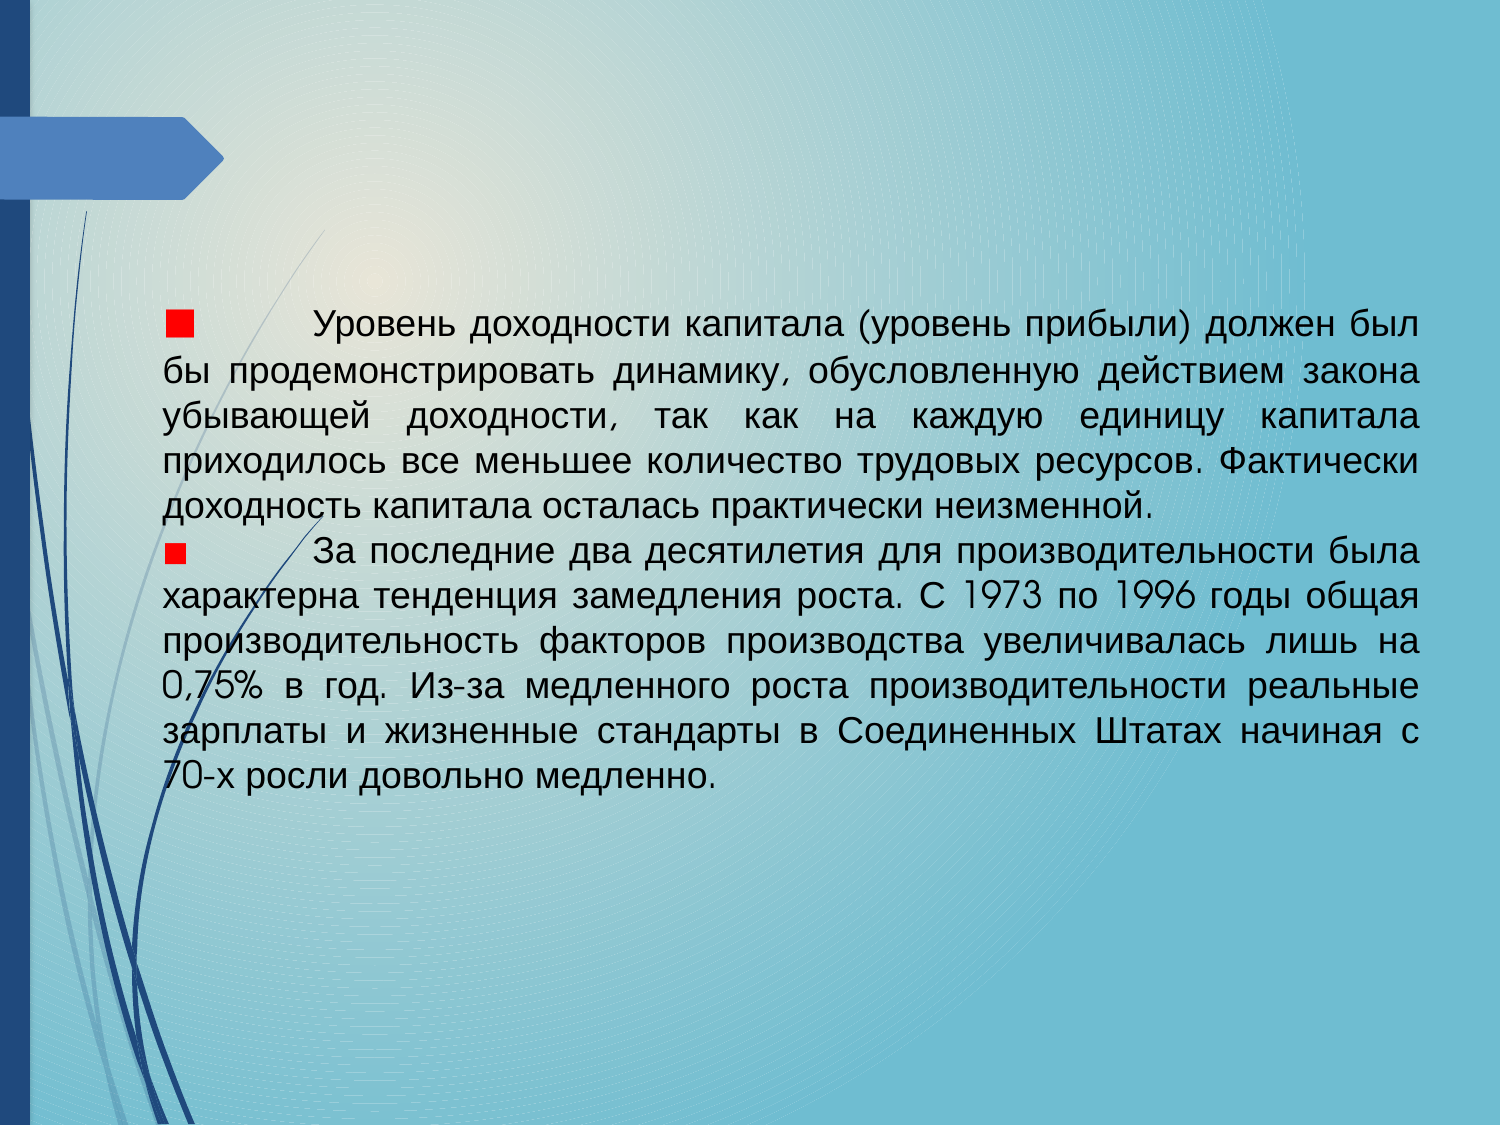

■	Уровень доходности капитала (уровень прибыли) должен был бы продемонстрировать динамику, обусловленную действием закона убывающей доходности, так как на каждую единицу капитала приходилось все меньшее количество трудовых ресурсов. Фактически доходность капитала осталась практически неизменной.
■	За последние два десятилетия для производительности была характерна тенденция замедления роста. С 1973 по 1996 годы общая производительность факторов производства увеличивалась лишь на 0,75% в год. Из-за медленного роста производительности реальные зарплаты и жизненные стандарты в Соединенных Штатах начиная с 70-х росли довольно медленно.